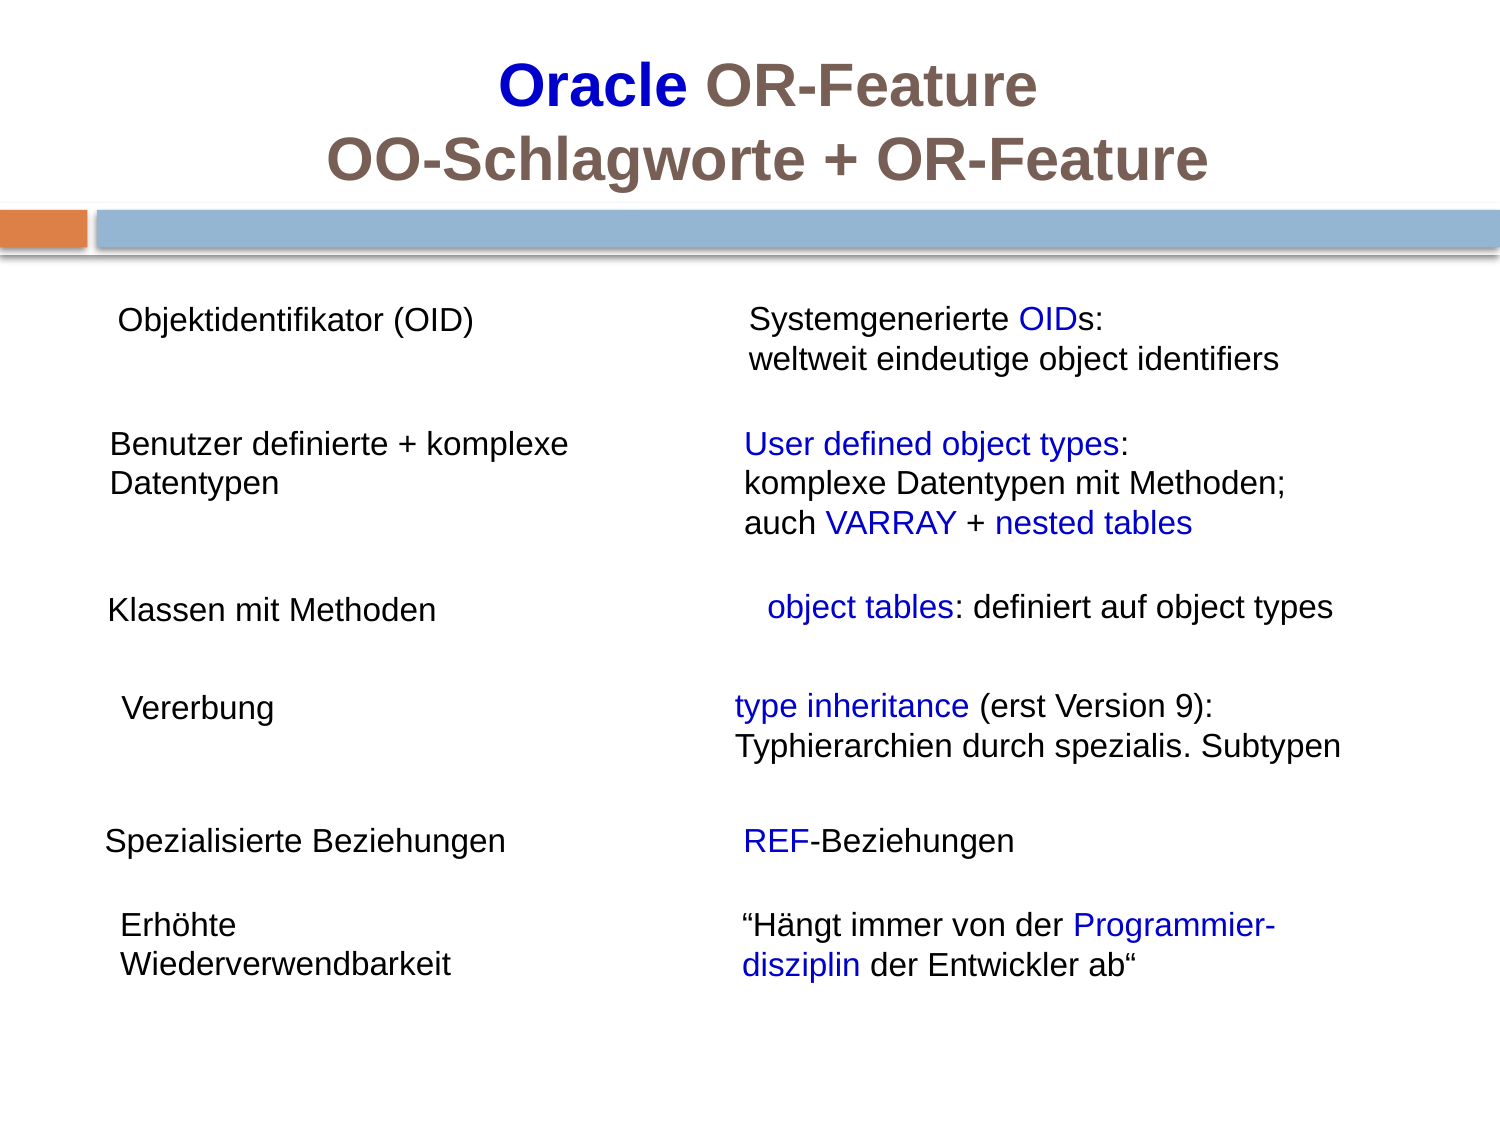

# Oracle OR-Feature OO-Schlagworte + OR-Feature

Systemgenerierte OIDs:
weltweit eindeutige object identifiers
Objektidentifikator (OID)
Benutzer definierte + komplexe
Datentypen
User defined object types:
komplexe Datentypen mit Methoden;
auch VARRAY + nested tables
object tables: definiert auf object types
Klassen mit Methoden
type inheritance (erst Version 9):
Typhierarchien durch spezialis. Subtypen
Vererbung
Spezialisierte Beziehungen
REF-Beziehungen
Erhöhte
Wiederverwendbarkeit
“Hängt immer von der Programmier-
disziplin der Entwickler ab“